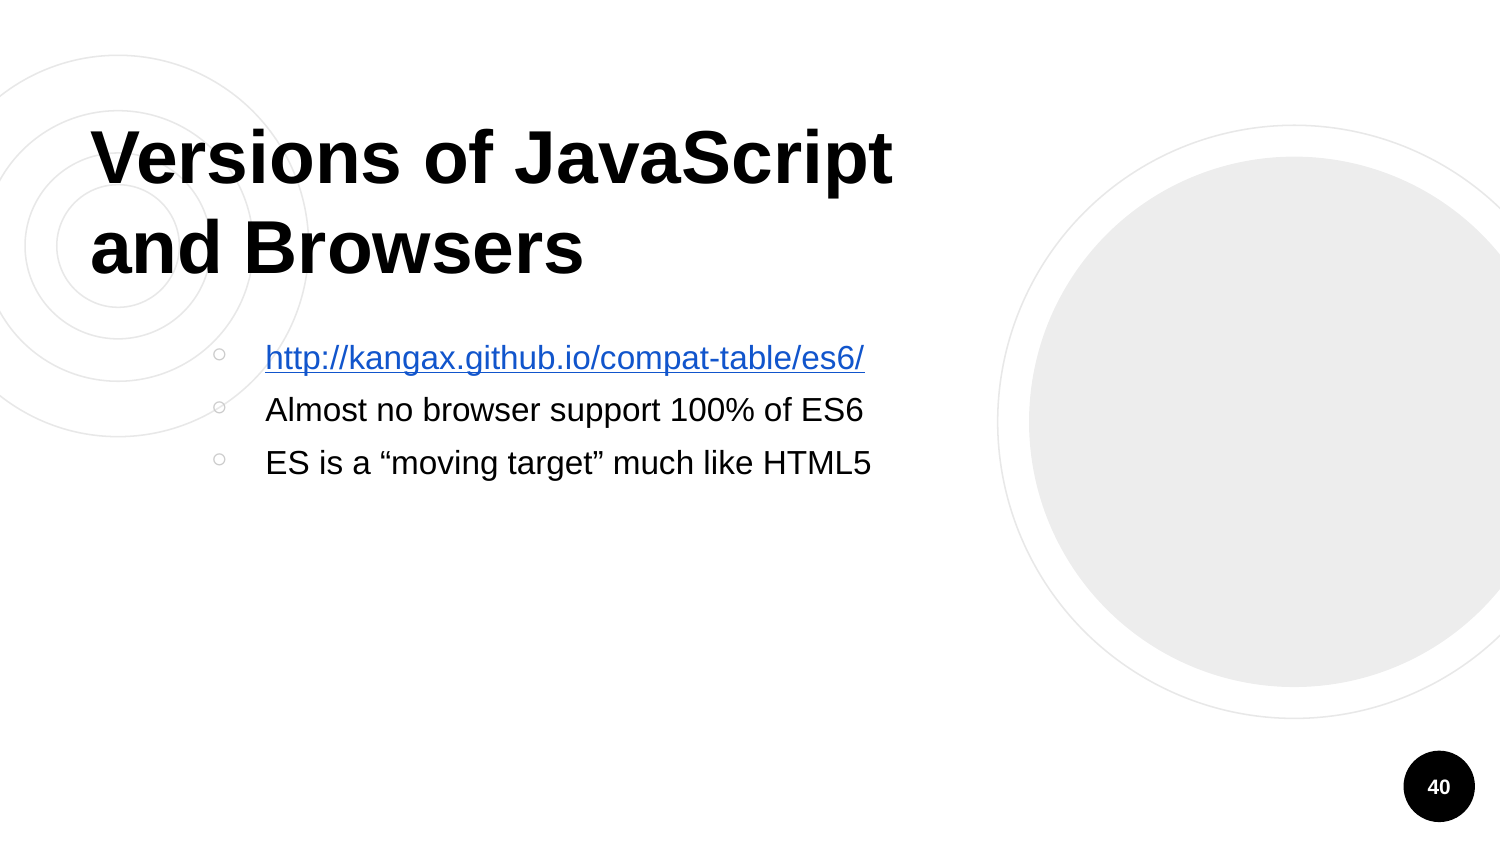

# Versions of JavaScript and Browsers
http://kangax.github.io/compat-table/es6/
Almost no browser support 100% of ES6
ES is a “moving target” much like HTML5

40